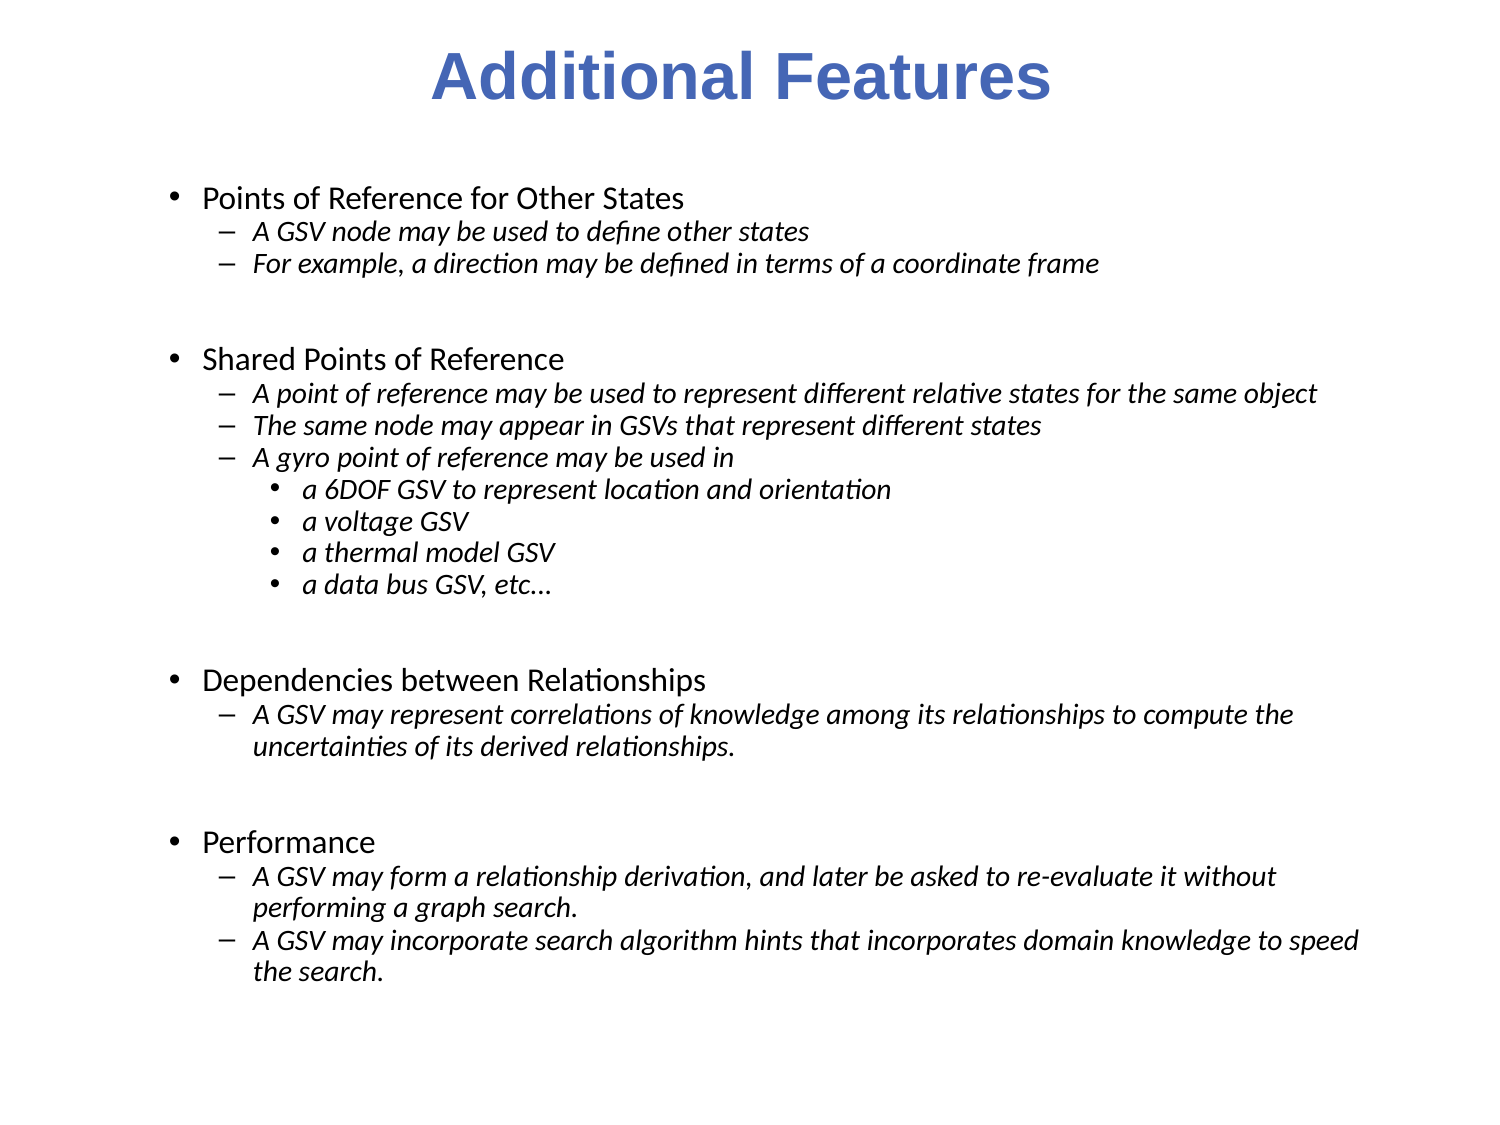

Additional Features
Points of Reference for Other States
A GSV node may be used to define other states
For example, a direction may be defined in terms of a coordinate frame

Shared Points of Reference
A point of reference may be used to represent different relative states for the same object
The same node may appear in GSVs that represent different states
A gyro point of reference may be used in
a 6DOF GSV to represent location and orientation
a voltage GSV
a thermal model GSV
a data bus GSV, etc...

Dependencies between Relationships
A GSV may represent correlations of knowledge among its relationships to compute the uncertainties of its derived relationships.

Performance
A GSV may form a relationship derivation, and later be asked to re-evaluate it without performing a graph search.
A GSV may incorporate search algorithm hints that incorporates domain knowledge to speed the search.